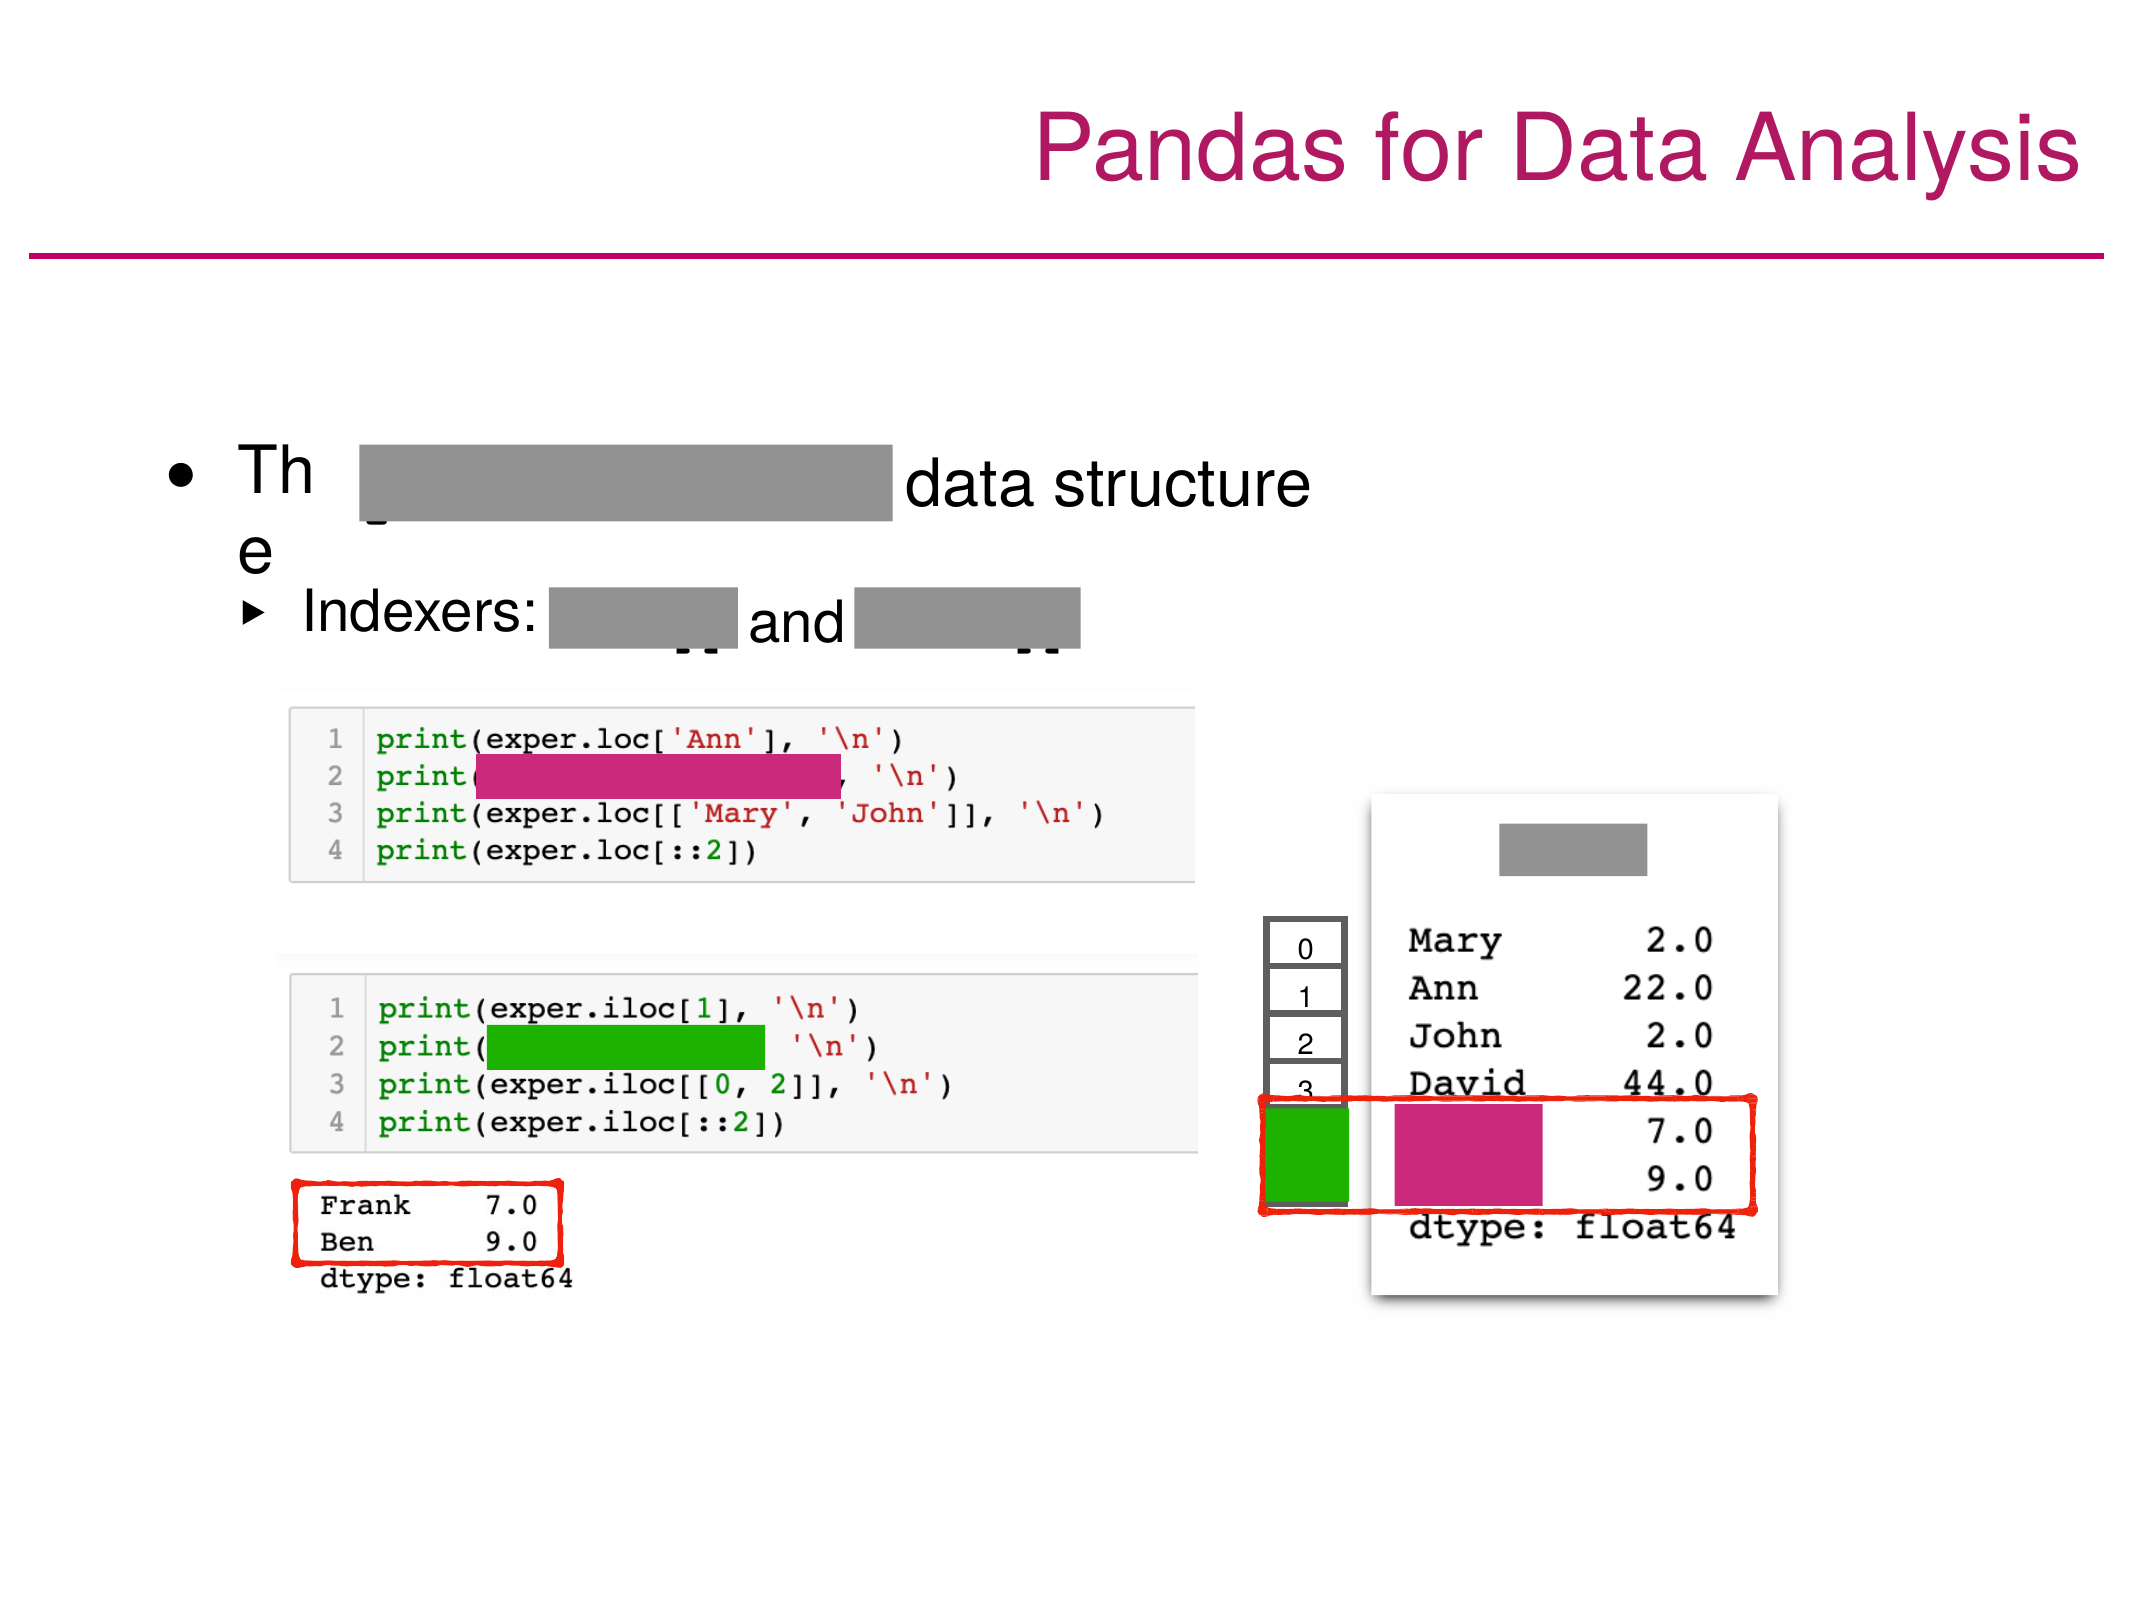

# Pandas for Data Analysis

The
data structure
pandas.Series

Indexers:
and
loc[]

iloc[]

exper

0
1
2
3

4
5